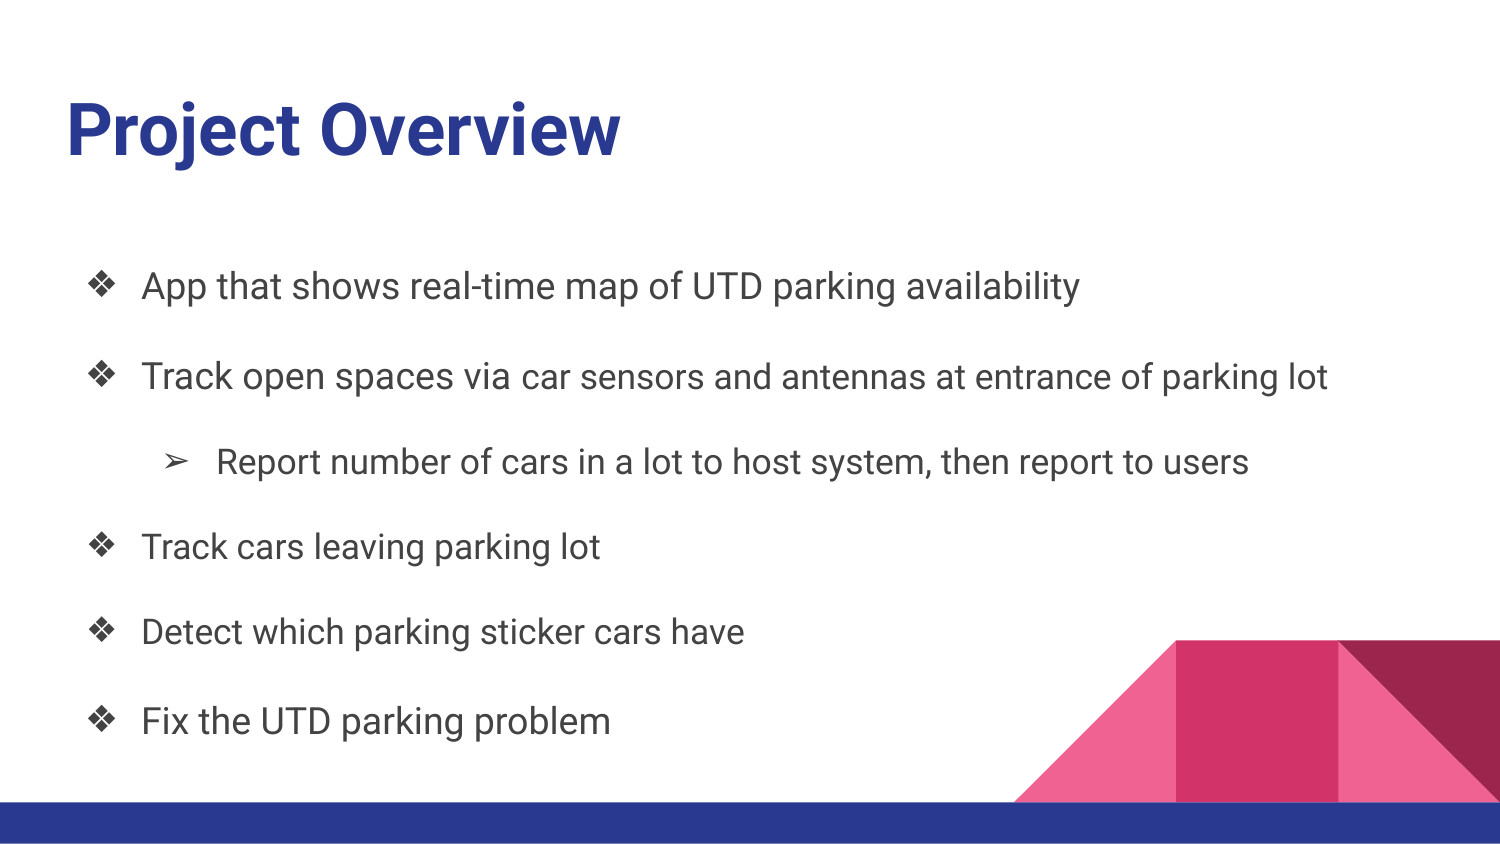

# Project Overview
App that shows real-time map of UTD parking availability
Track open spaces via car sensors and antennas at entrance of parking lot
Report number of cars in a lot to host system, then report to users
Track cars leaving parking lot
Detect which parking sticker cars have
Fix the UTD parking problem